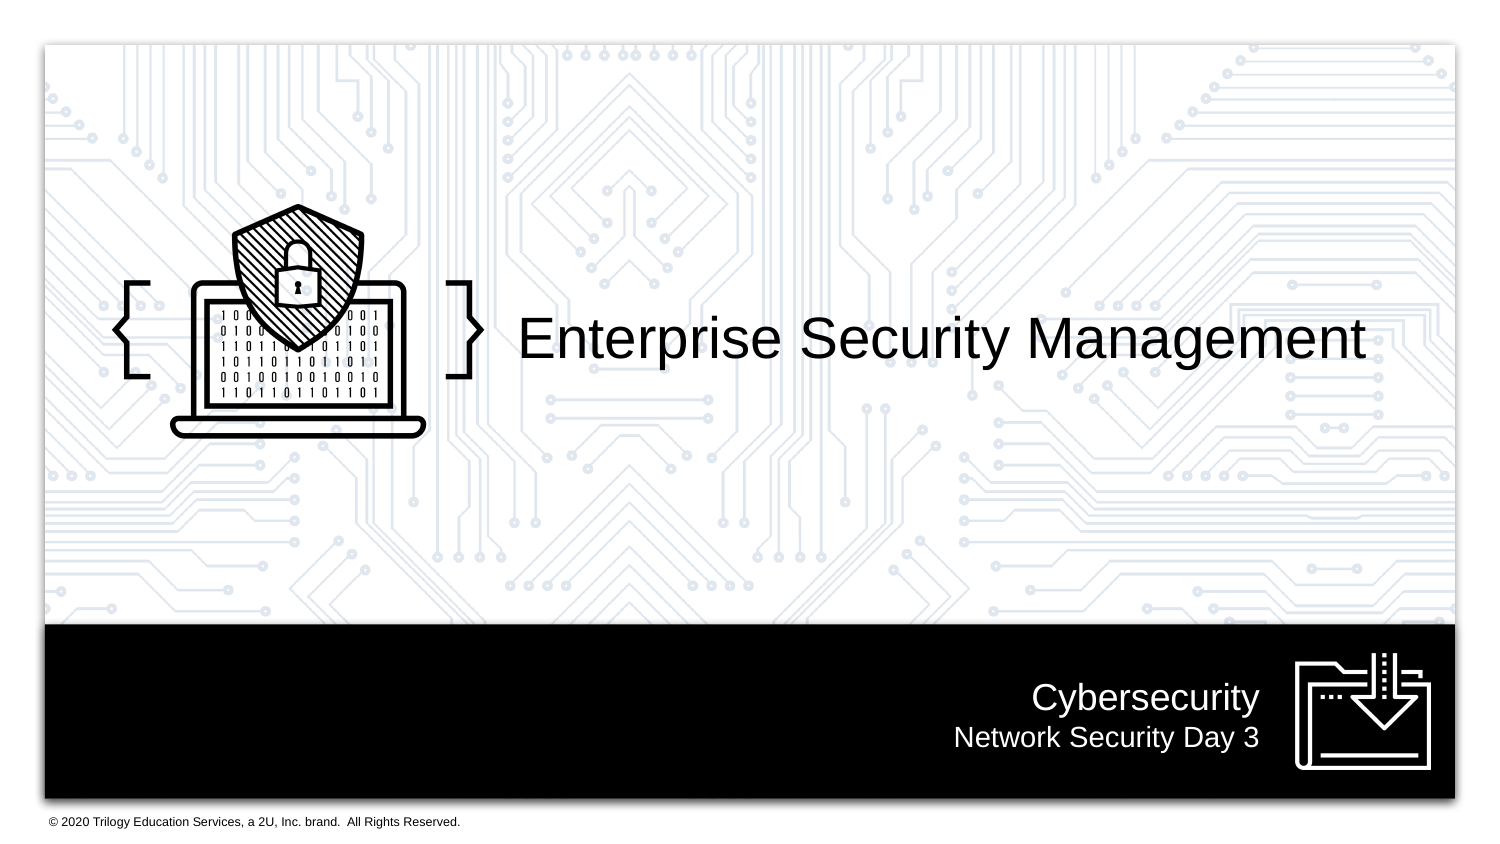

Enterprise Security Management
# Network Security Day 3